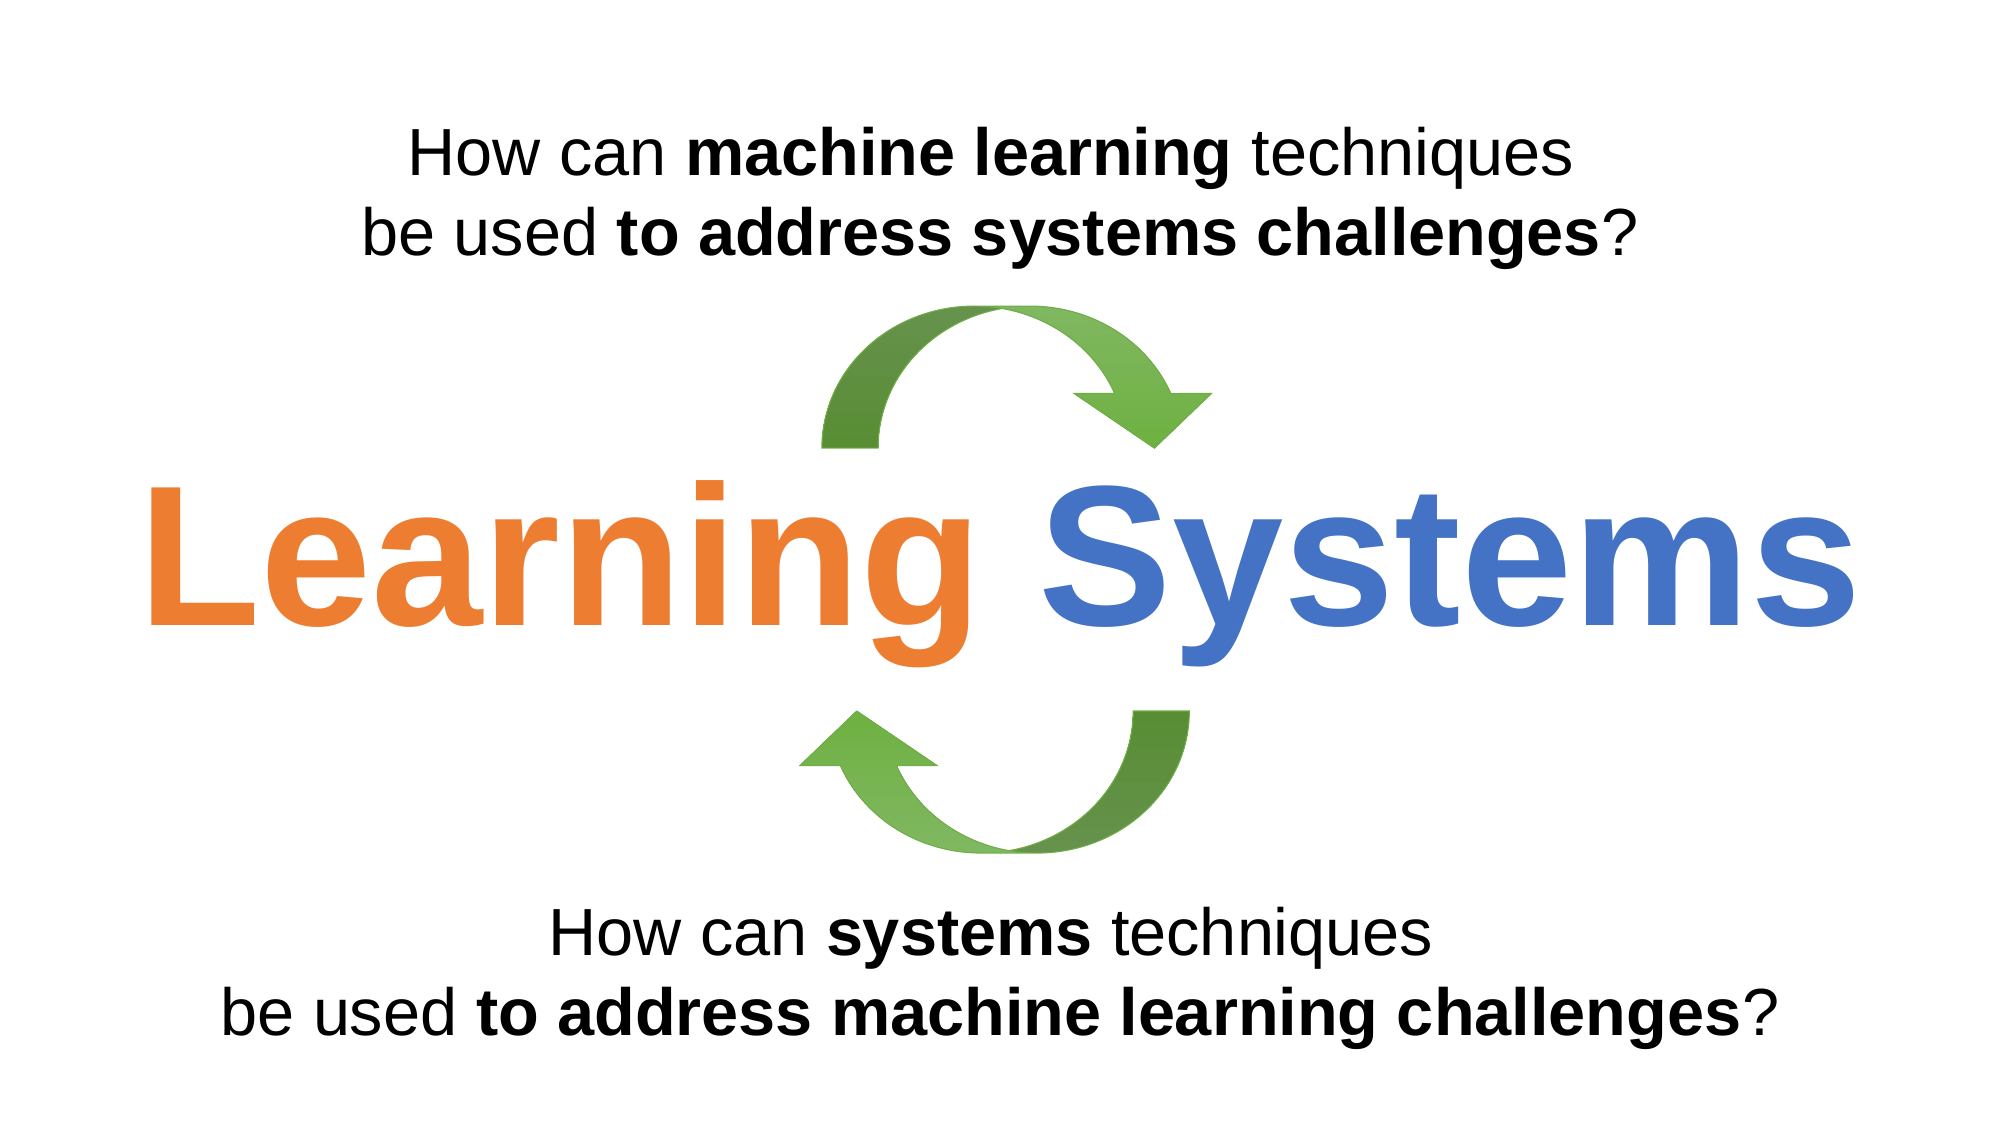

How can machine learning techniques
be used to address systems challenges?

Learning Systems

How can systems techniques
be used to address machine learning challenges?